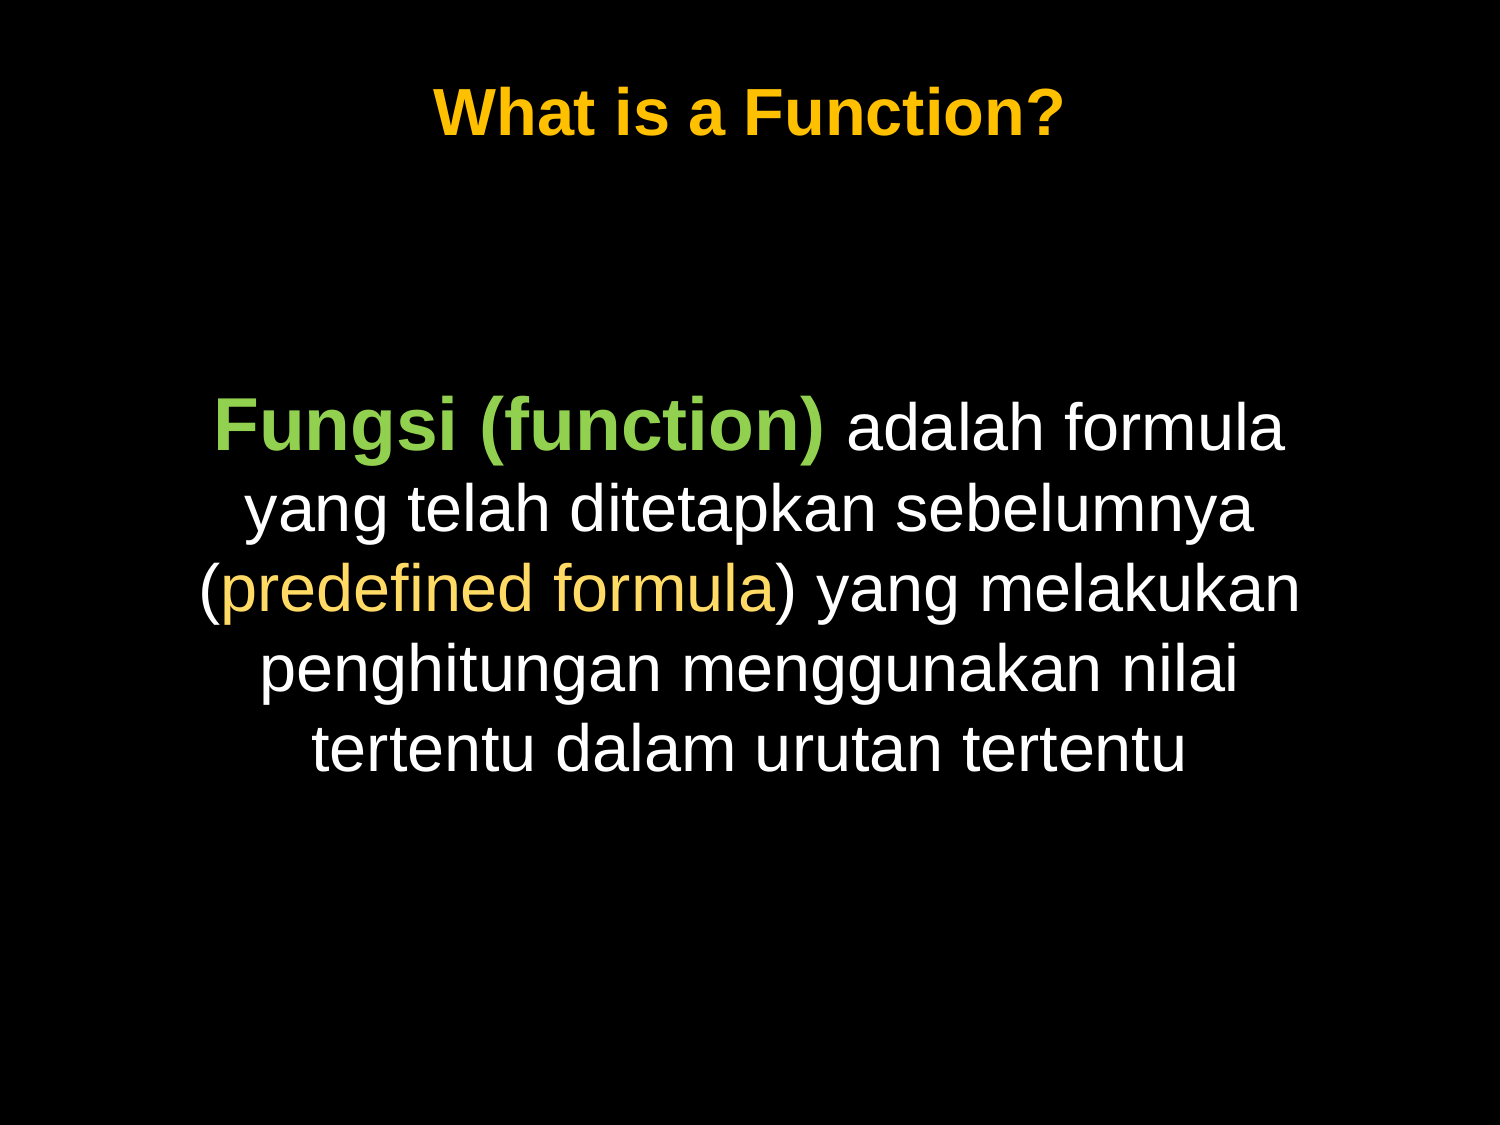

What is a Function?
Fungsi (function) adalah formula yang telah ditetapkan sebelumnya (predefined formula) yang melakukan penghitungan menggunakan nilai tertentu dalam urutan tertentu